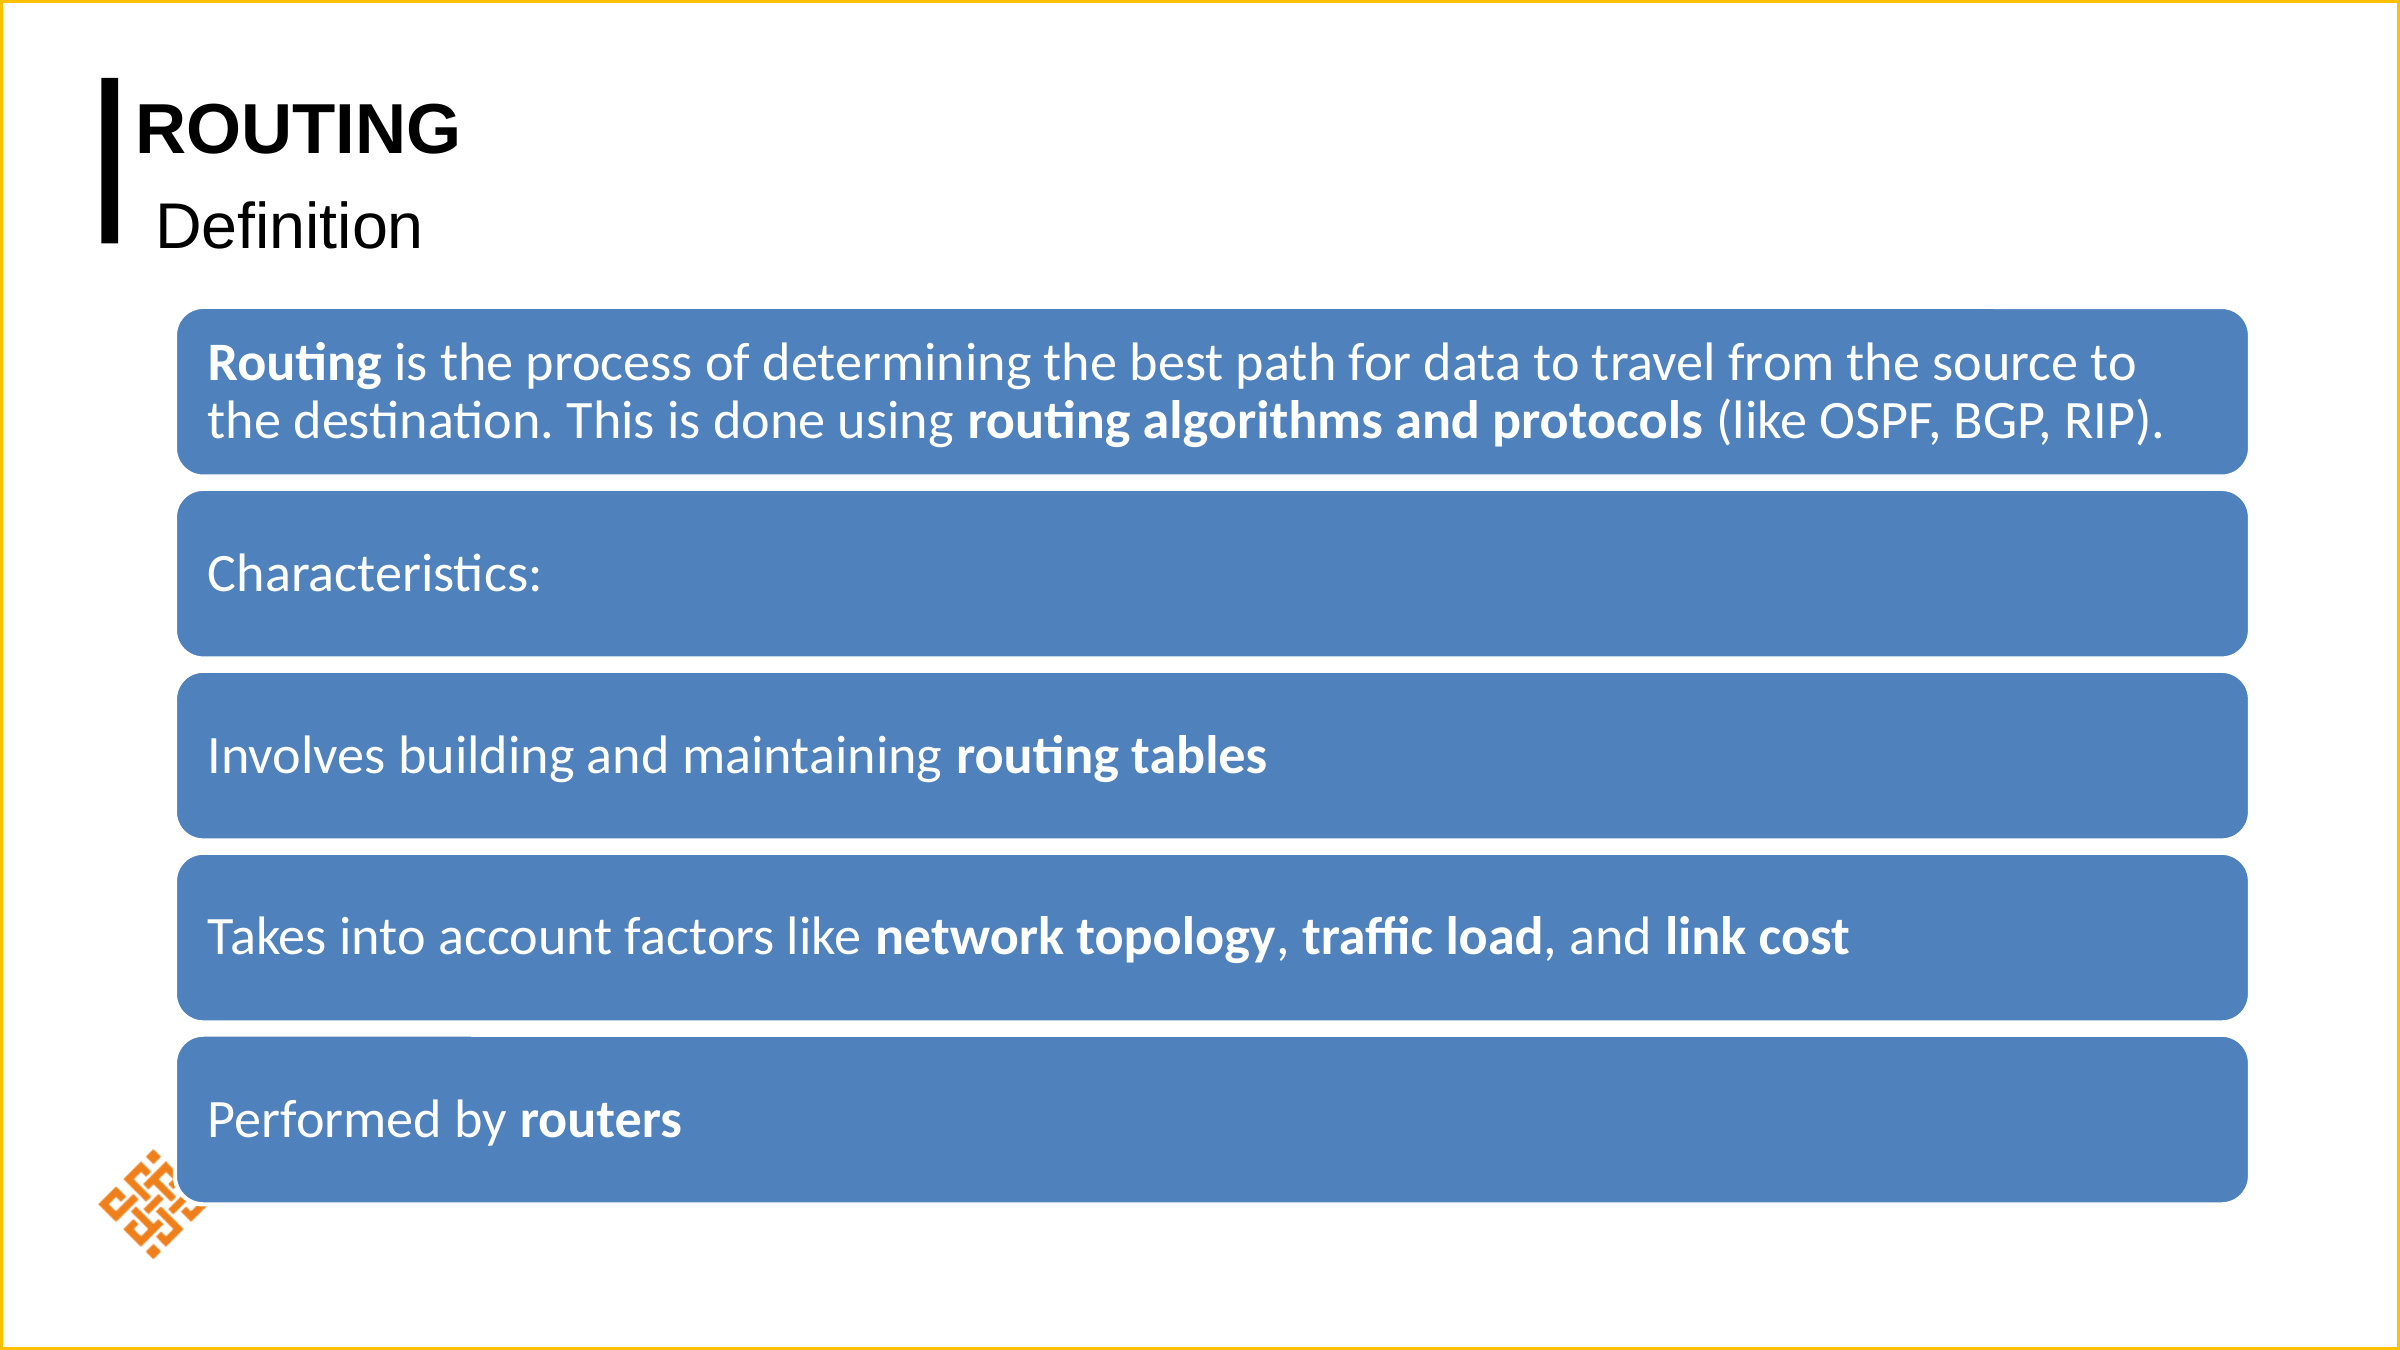

# Routing
Definition
Routing is the process of determining the best path for data to travel from the source to the destination. This is done using routing algorithms and protocols (like OSPF, BGP, RIP).
Characteristics:
Involves building and maintaining routing tables
Takes into account factors like network topology, traffic load, and link cost
Performed by routers